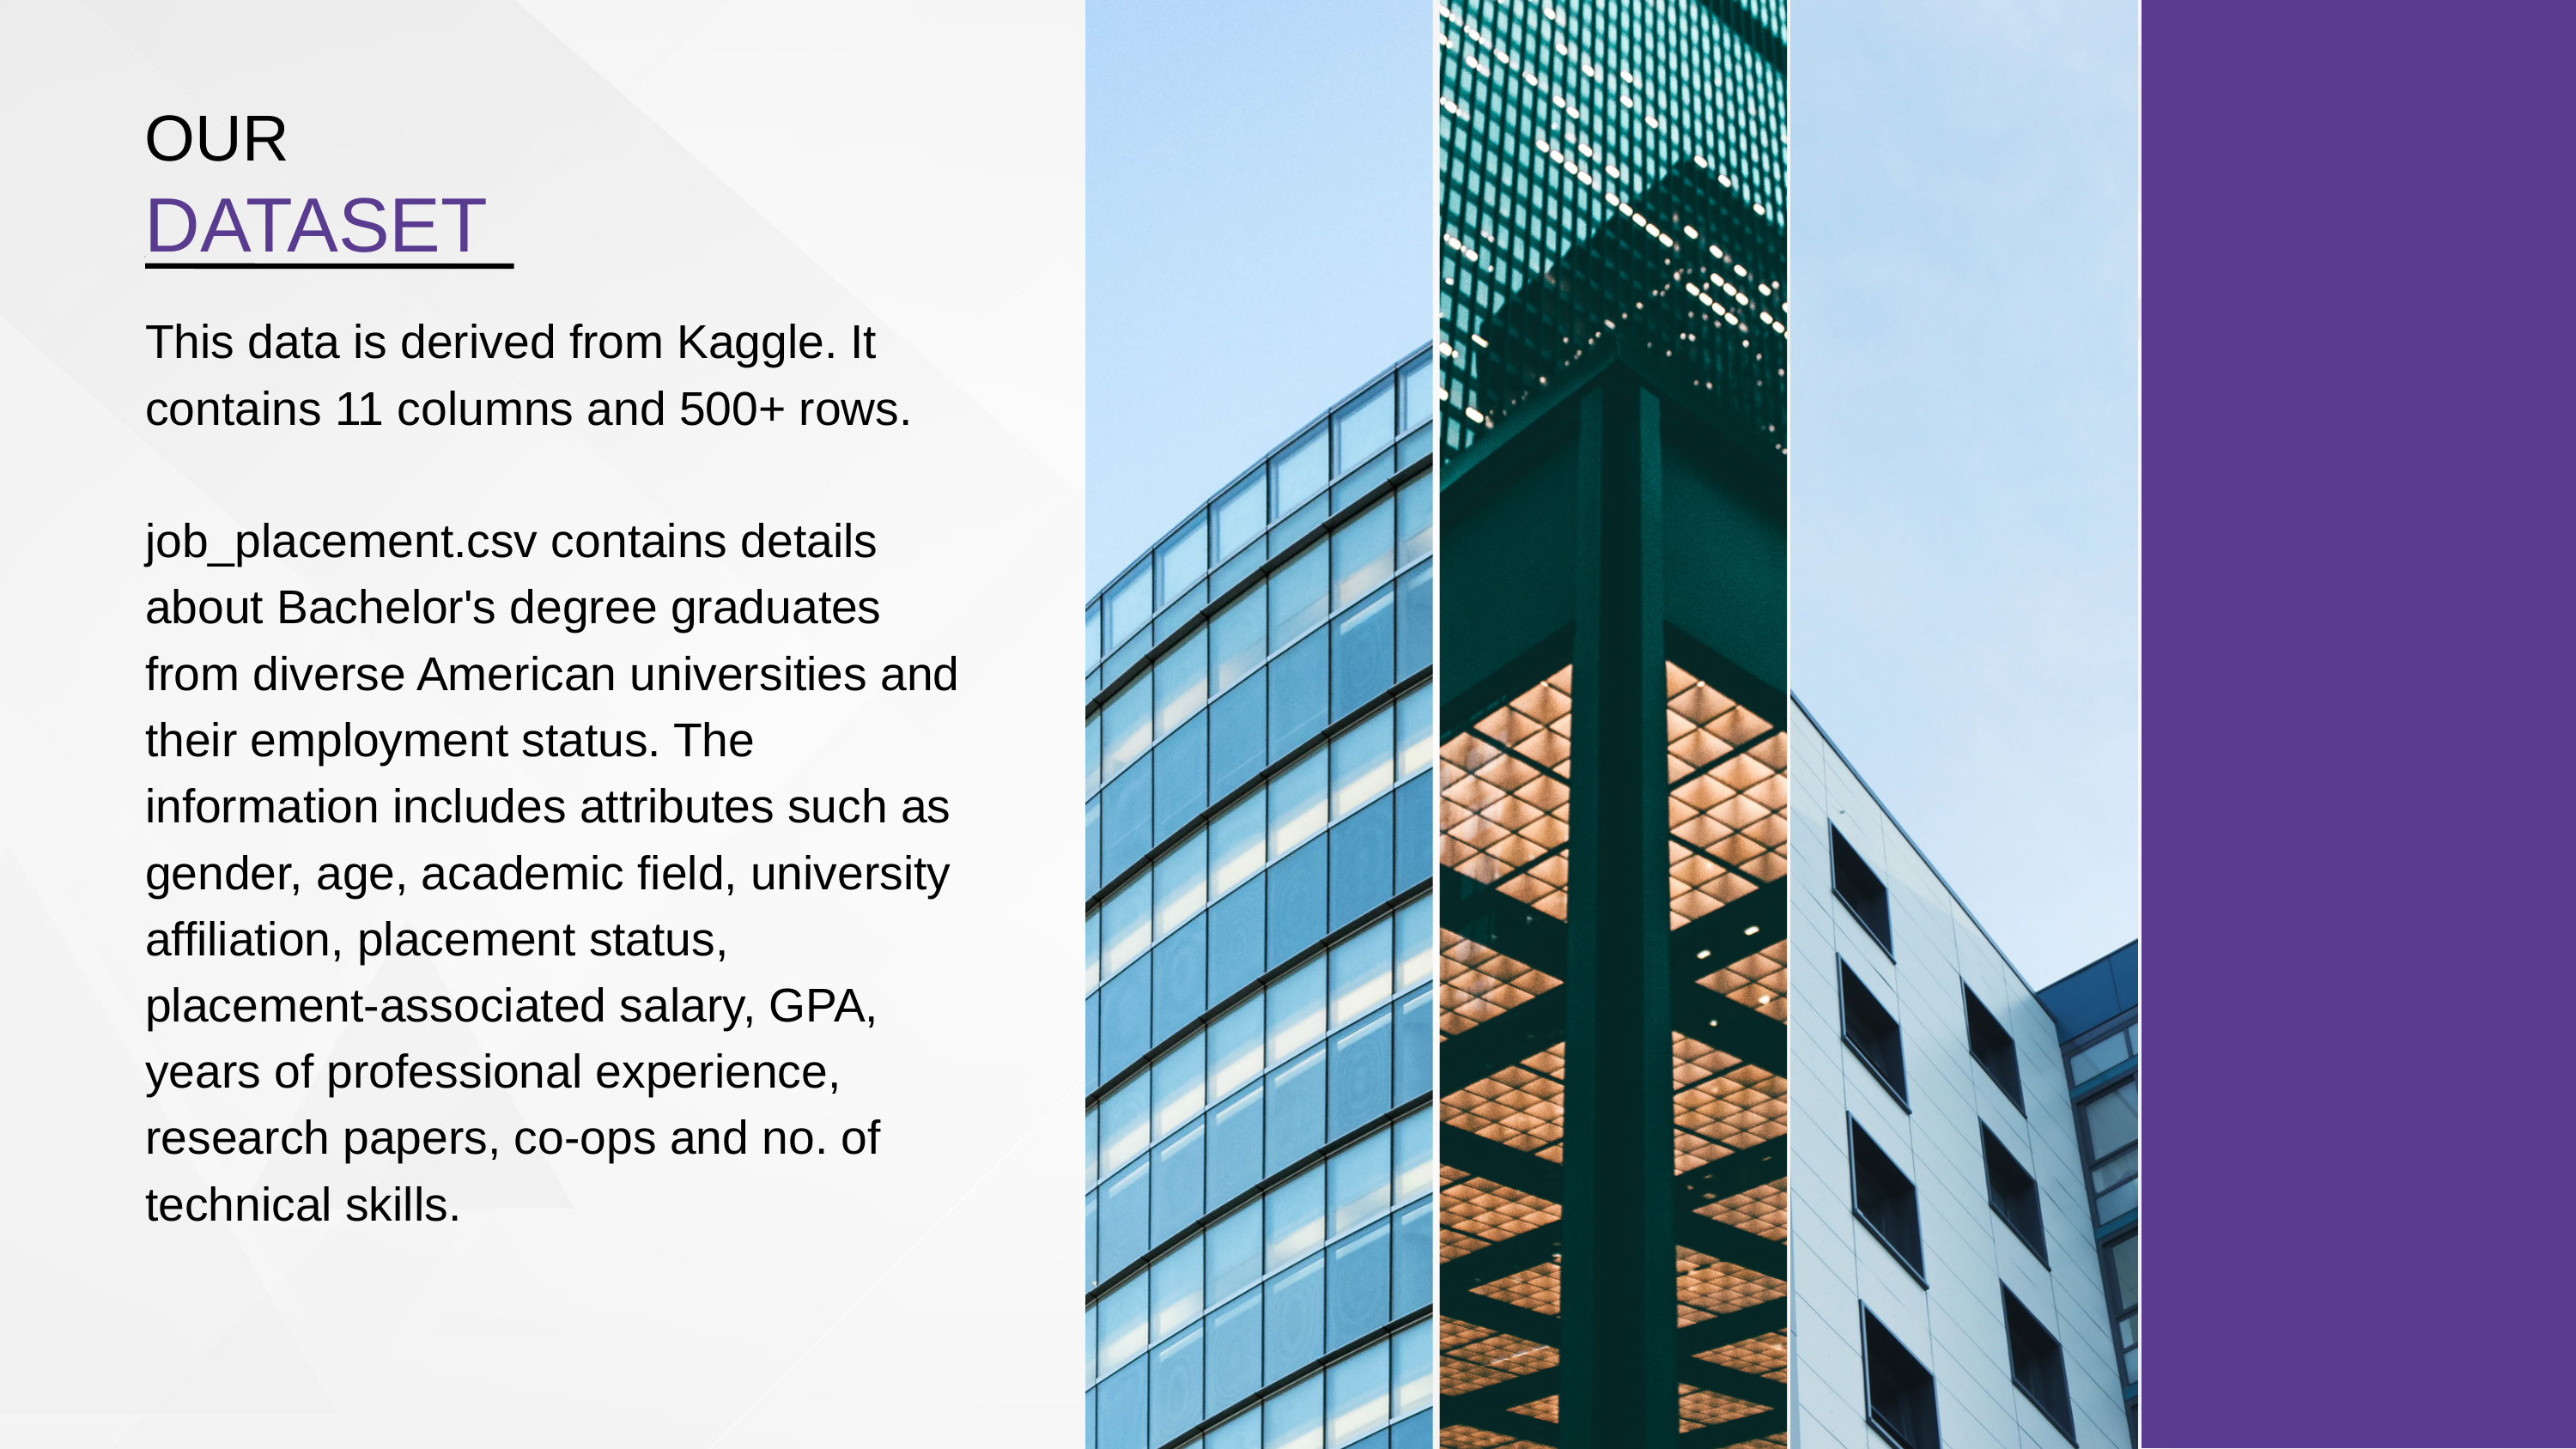

OUR
DATASET

This data is derived from Kaggle. It contains 11 columns and 500+ rows.

job_placement.csv contains details about Bachelor's degree graduates from diverse American universities and their employment status. The information includes attributes such as gender, age, academic field, university affiliation, placement status, placement-associated salary, GPA, years of professional experience, research papers, co-ops and no. of technical skills.